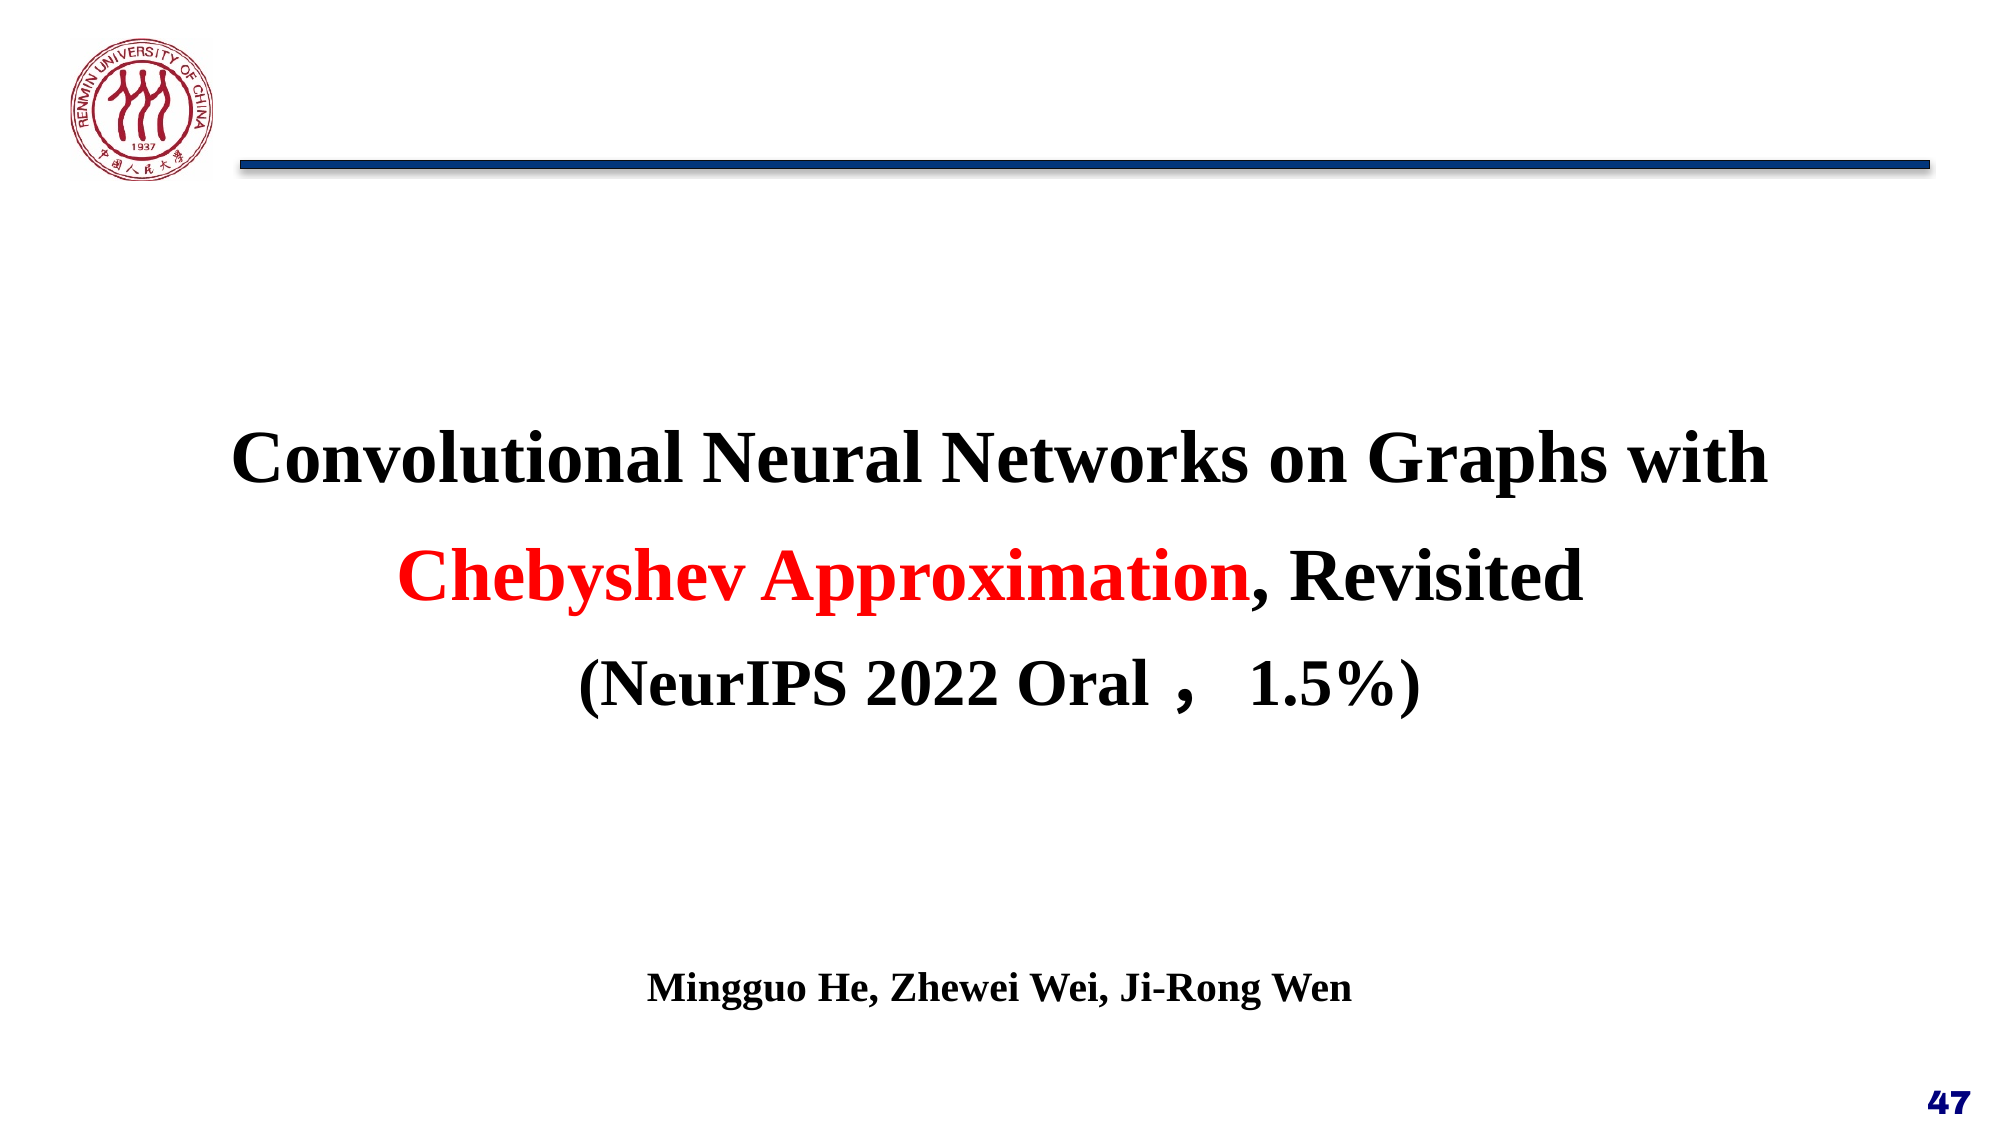

# Convolutional Neural Networks on Graphs with Chebyshev Approximation, Revisited (NeurIPS 2022 Oral，1.5%)
Mingguo He, Zhewei Wei, Ji-Rong Wen